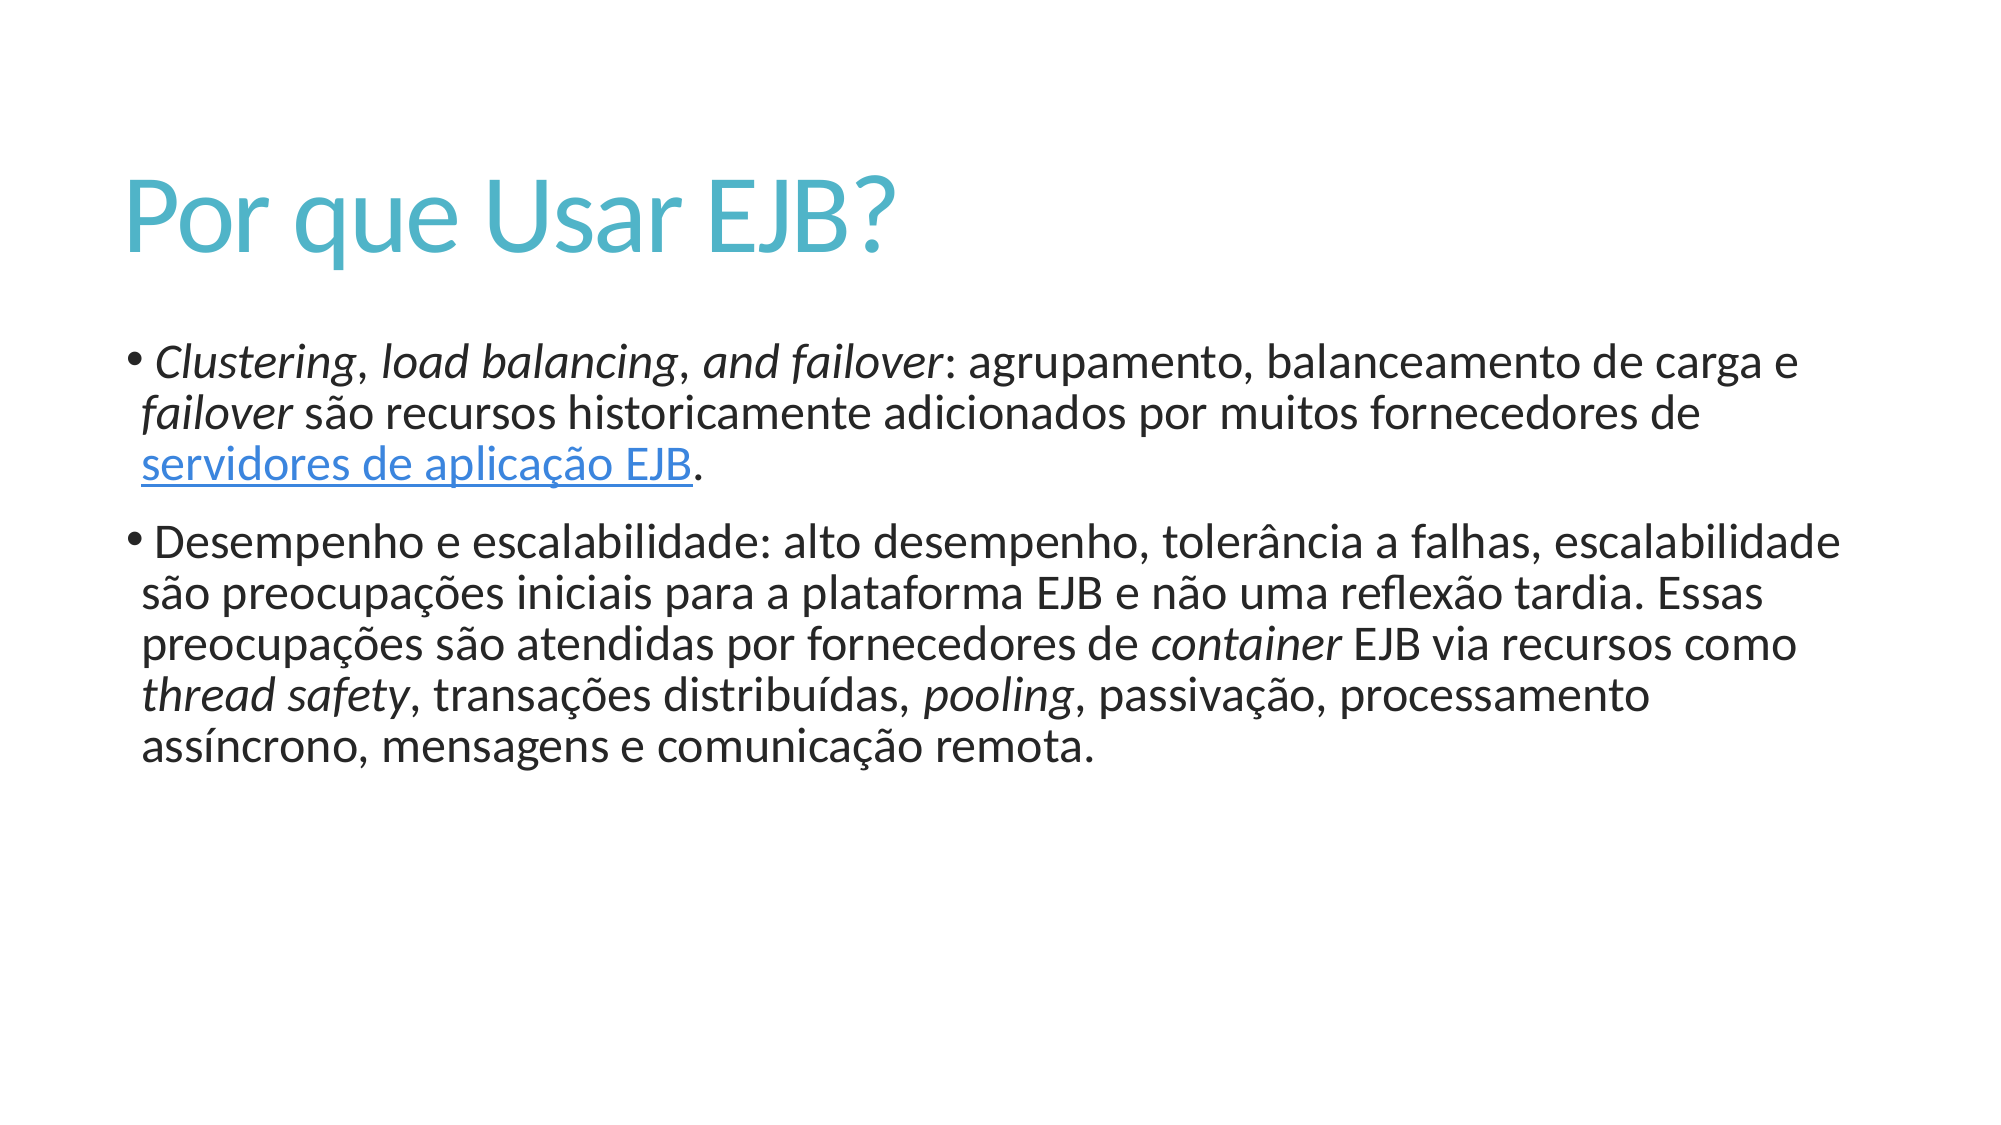

# Por que Usar EJB?
 Clustering, load balancing, and failover: agrupamento, balanceamento de carga e failover são recursos historicamente adicionados por muitos fornecedores de servidores de aplicação EJB.
 Desempenho e escalabilidade: alto desempenho, ​​tolerância a falhas, escalabilidade são preocupações iniciais para a plataforma EJB e não uma reflexão tardia. Essas preocupações são atendidas por fornecedores de container EJB via recursos como thread safety, transações distribuídas, pooling, passivação, processamento assíncrono, mensagens e comunicação remota.